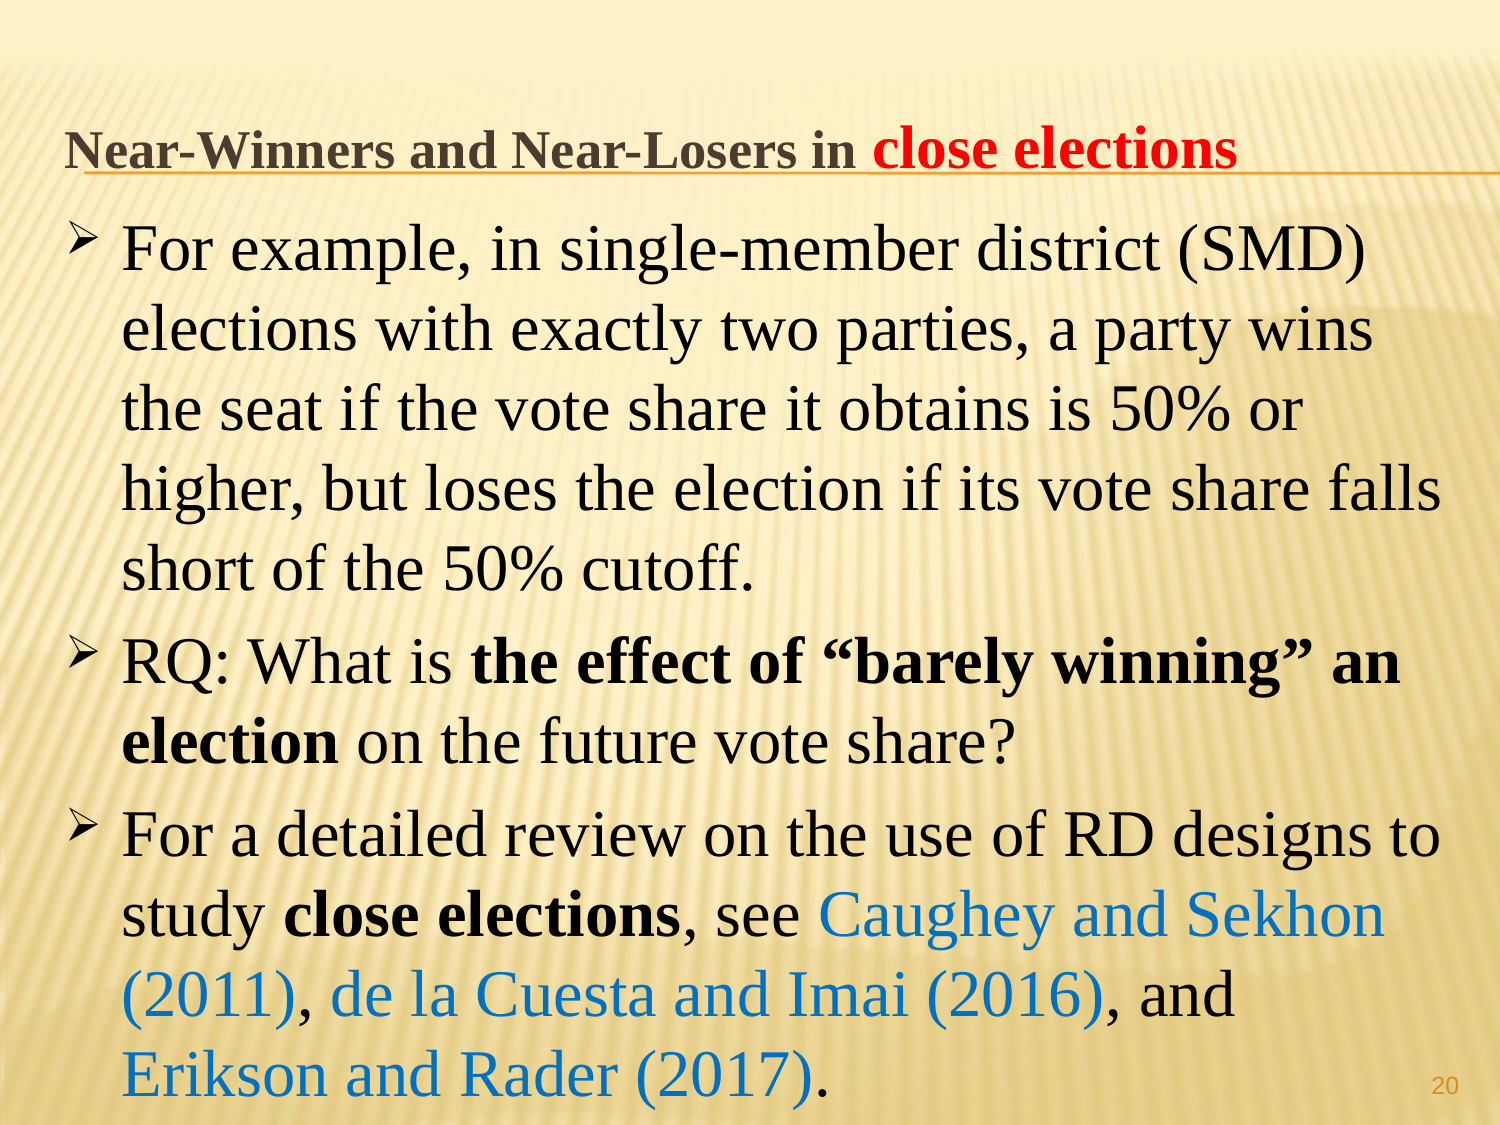

# Near-Winners and Near-Losers in close elections
For example, in single-member district (SMD) elections with exactly two parties, a party wins the seat if the vote share it obtains is 50% or higher, but loses the election if its vote share falls short of the 50% cutoff.
RQ: What is the effect of “barely winning” an election on the future vote share?
For a detailed review on the use of RD designs to study close elections, see Caughey and Sekhon (2011), de la Cuesta and Imai (2016), and Erikson and Rader (2017).

20